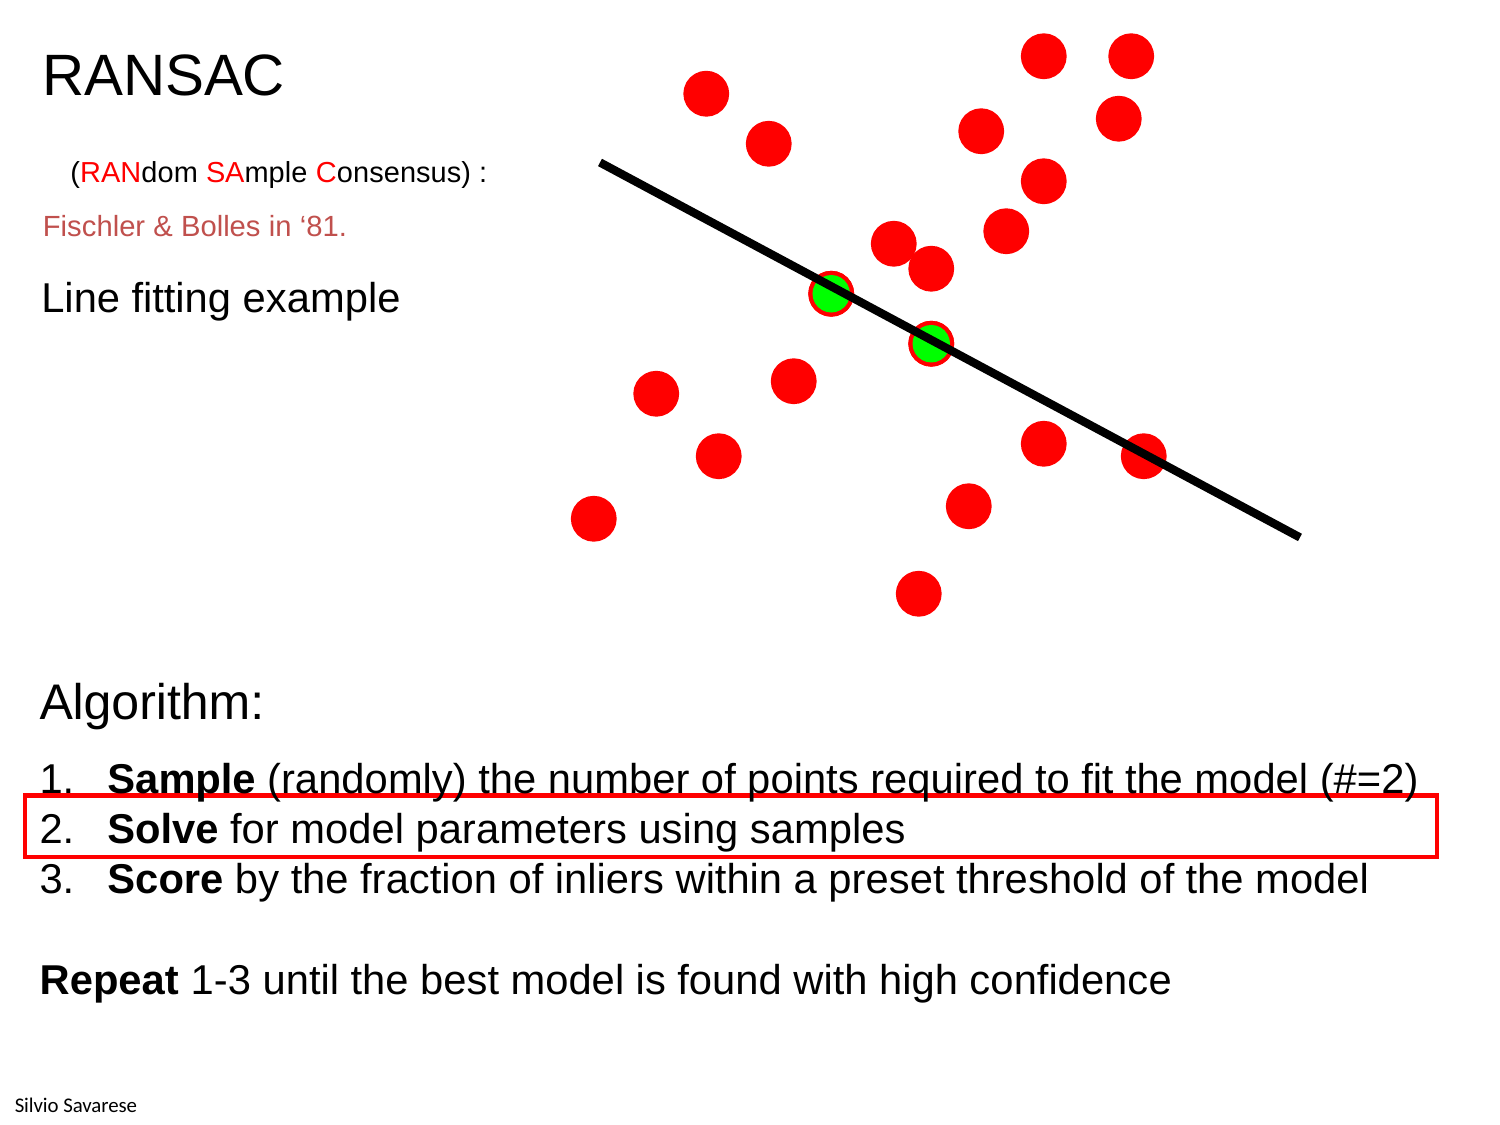

RANSAC

(RANdom SAmple Consensus) :
Fischler & Bolles in ‘81.
Line fitting example

Algorithm:

 Sample (randomly) the number of points required to fit the model (#=2)
 Solve for model parameters using samples
 Score by the fraction of inliers within a preset threshold of the model

Repeat 1-3 until the best model is found with high confidence

Silvio Savarese